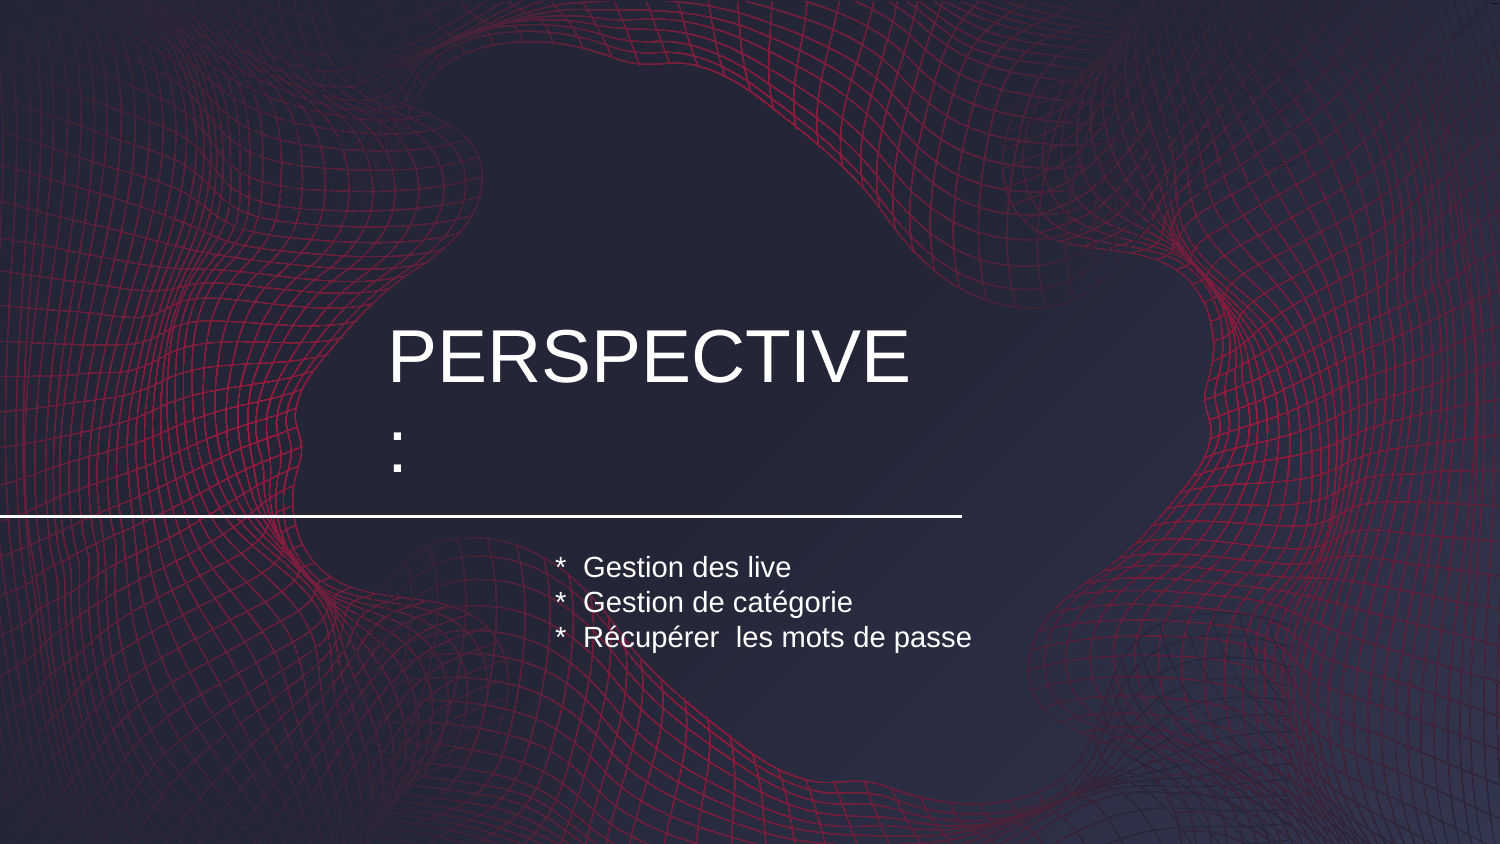

# PERSPECTIVE :
*  Gestion des live
*  Gestion de catégorie
*  Récupérer  les mots de passe